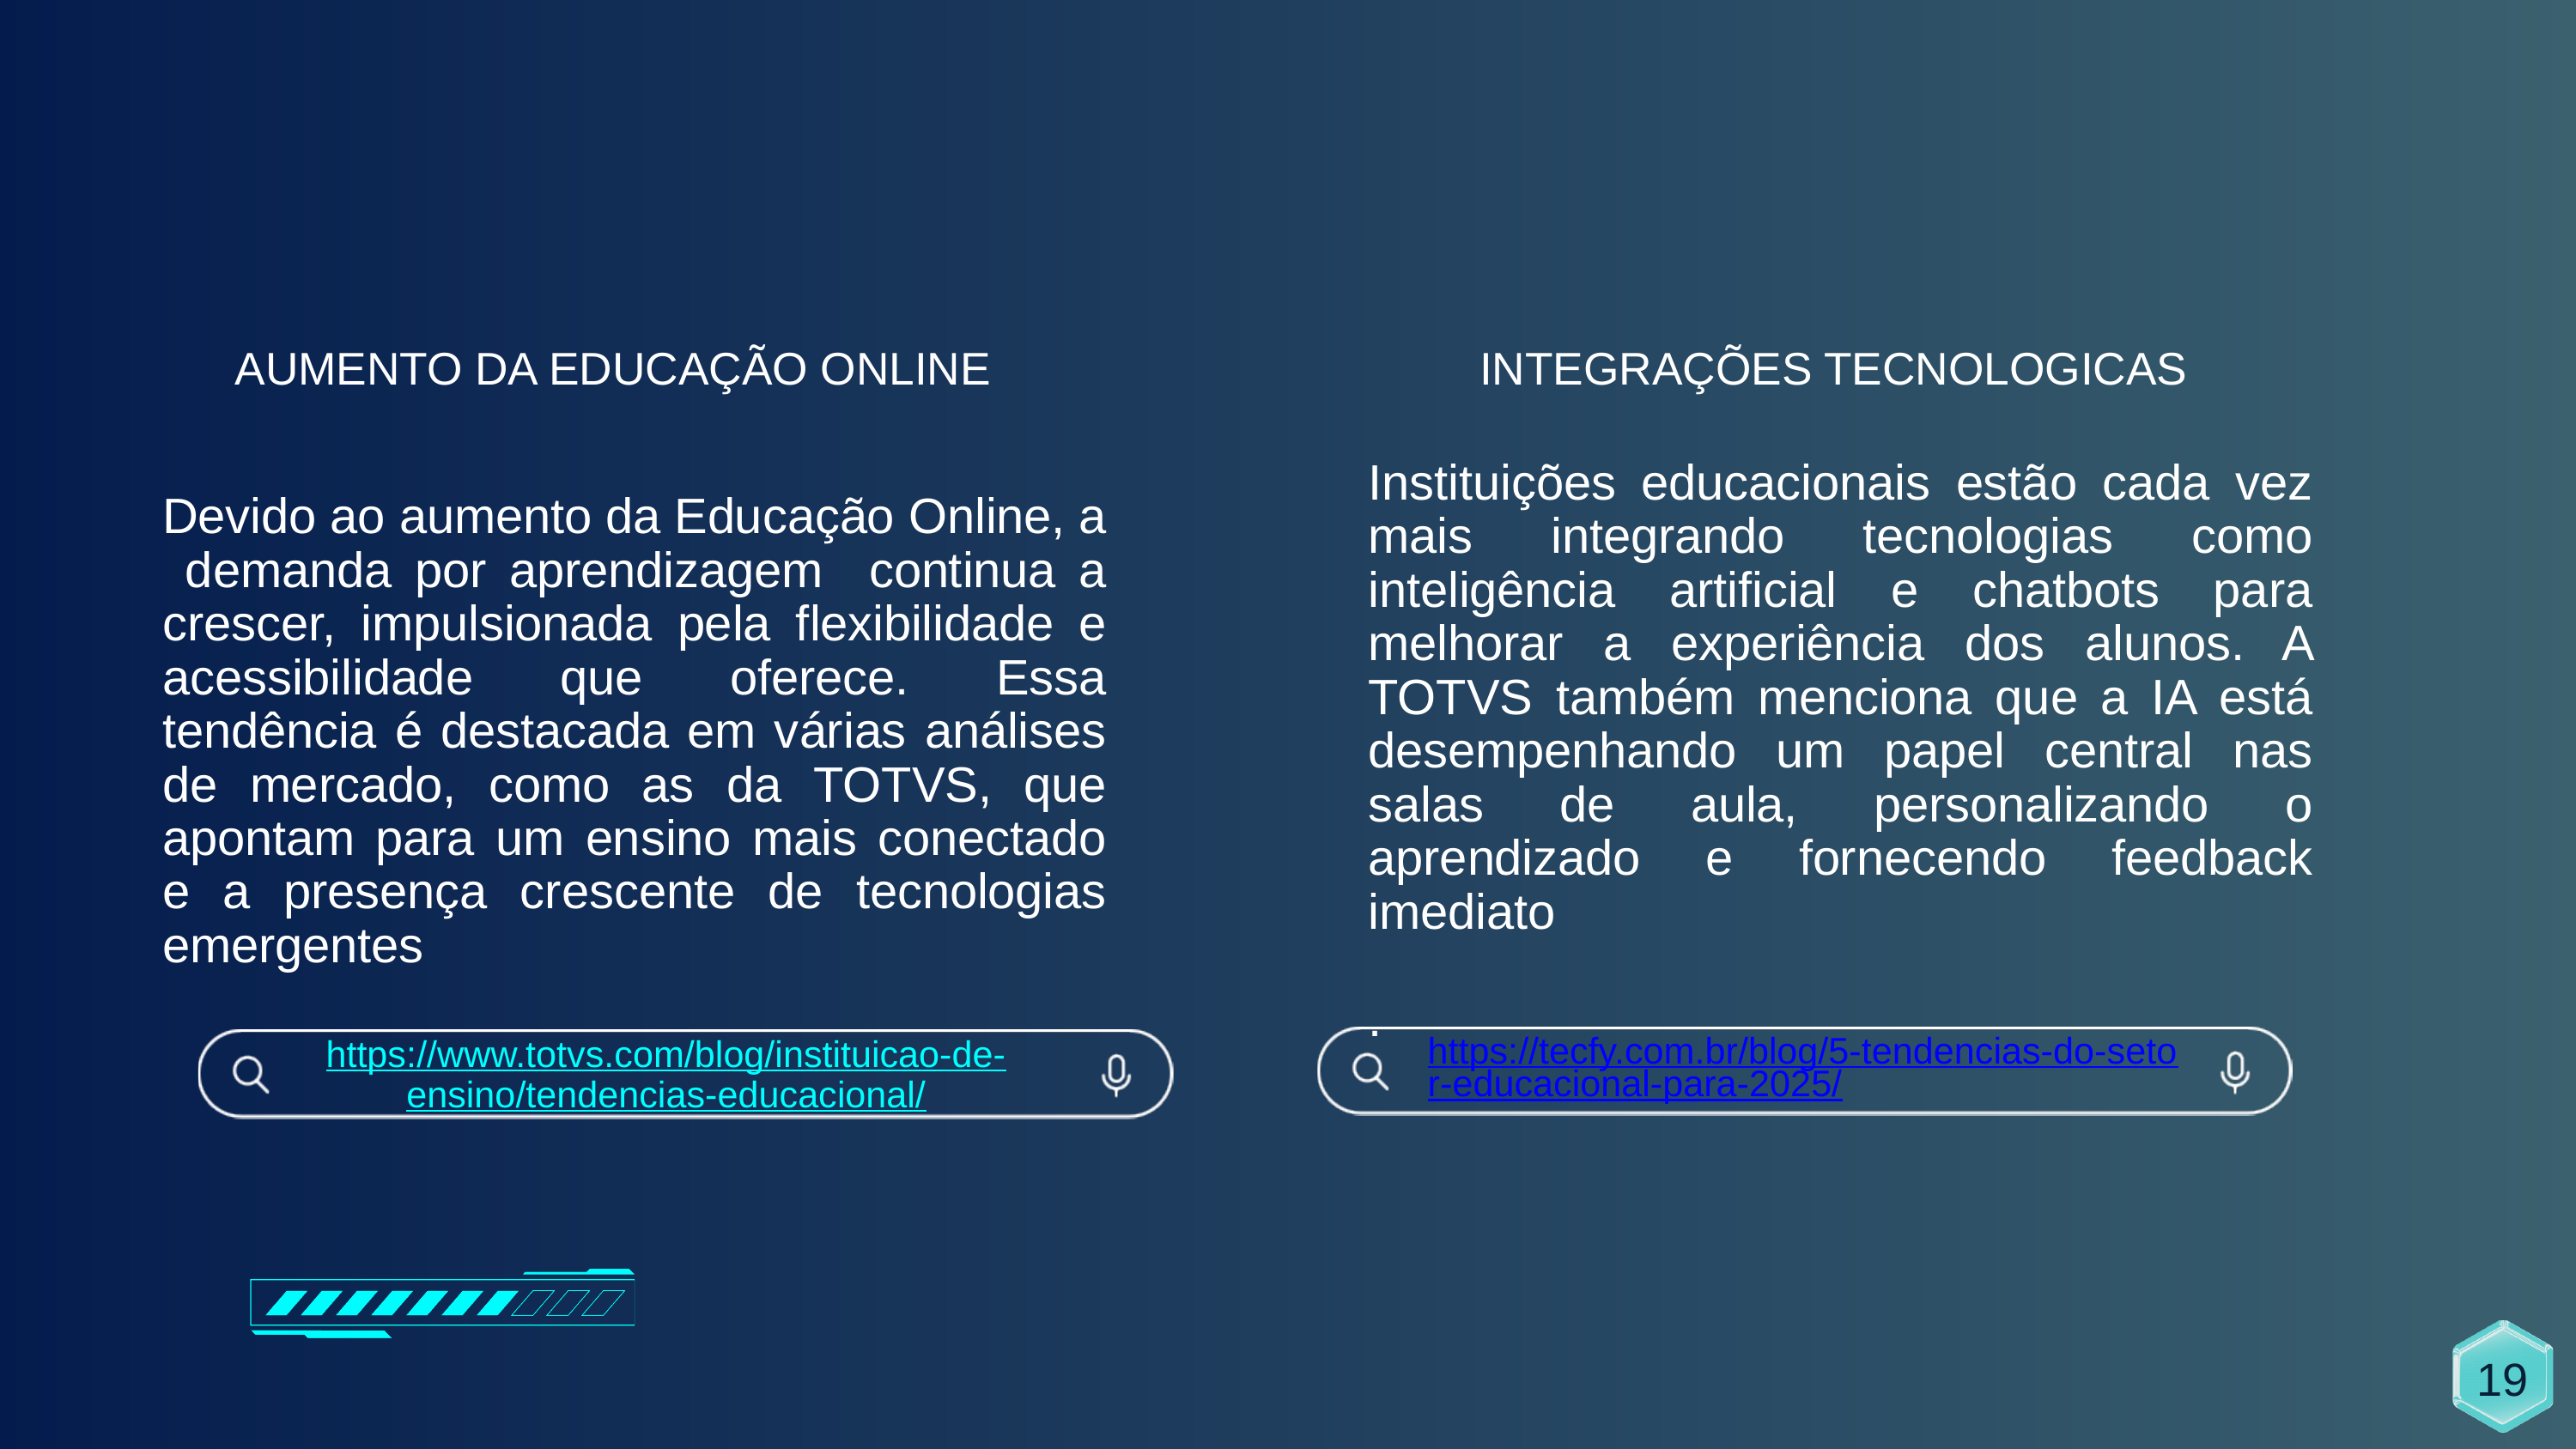

AUMENTO DA EDUCAÇÃO ONLINE
INTEGRAÇÕES TECNOLOGICAS
Instituições educacionais estão cada vez mais integrando tecnologias como inteligência artificial e chatbots para melhorar a experiência dos alunos. A TOTVS também menciona que a IA está desempenhando um papel central nas salas de aula, personalizando o aprendizado e fornecendo feedback imediato

.
Devido ao aumento da Educação Online, a  demanda por aprendizagem  continua a crescer, impulsionada pela flexibilidade e acessibilidade que oferece. Essa tendência é destacada em várias análises de mercado, como as da TOTVS, que apontam para um ensino mais conectado e a presença crescente de tecnologias emergentes

https://tecfy.com.br/blog/5-tendencias-do-setor-educacional-para-2025/
https://www.totvs.com/blog/instituicao-de-ensino/tendencias-educacional/

19